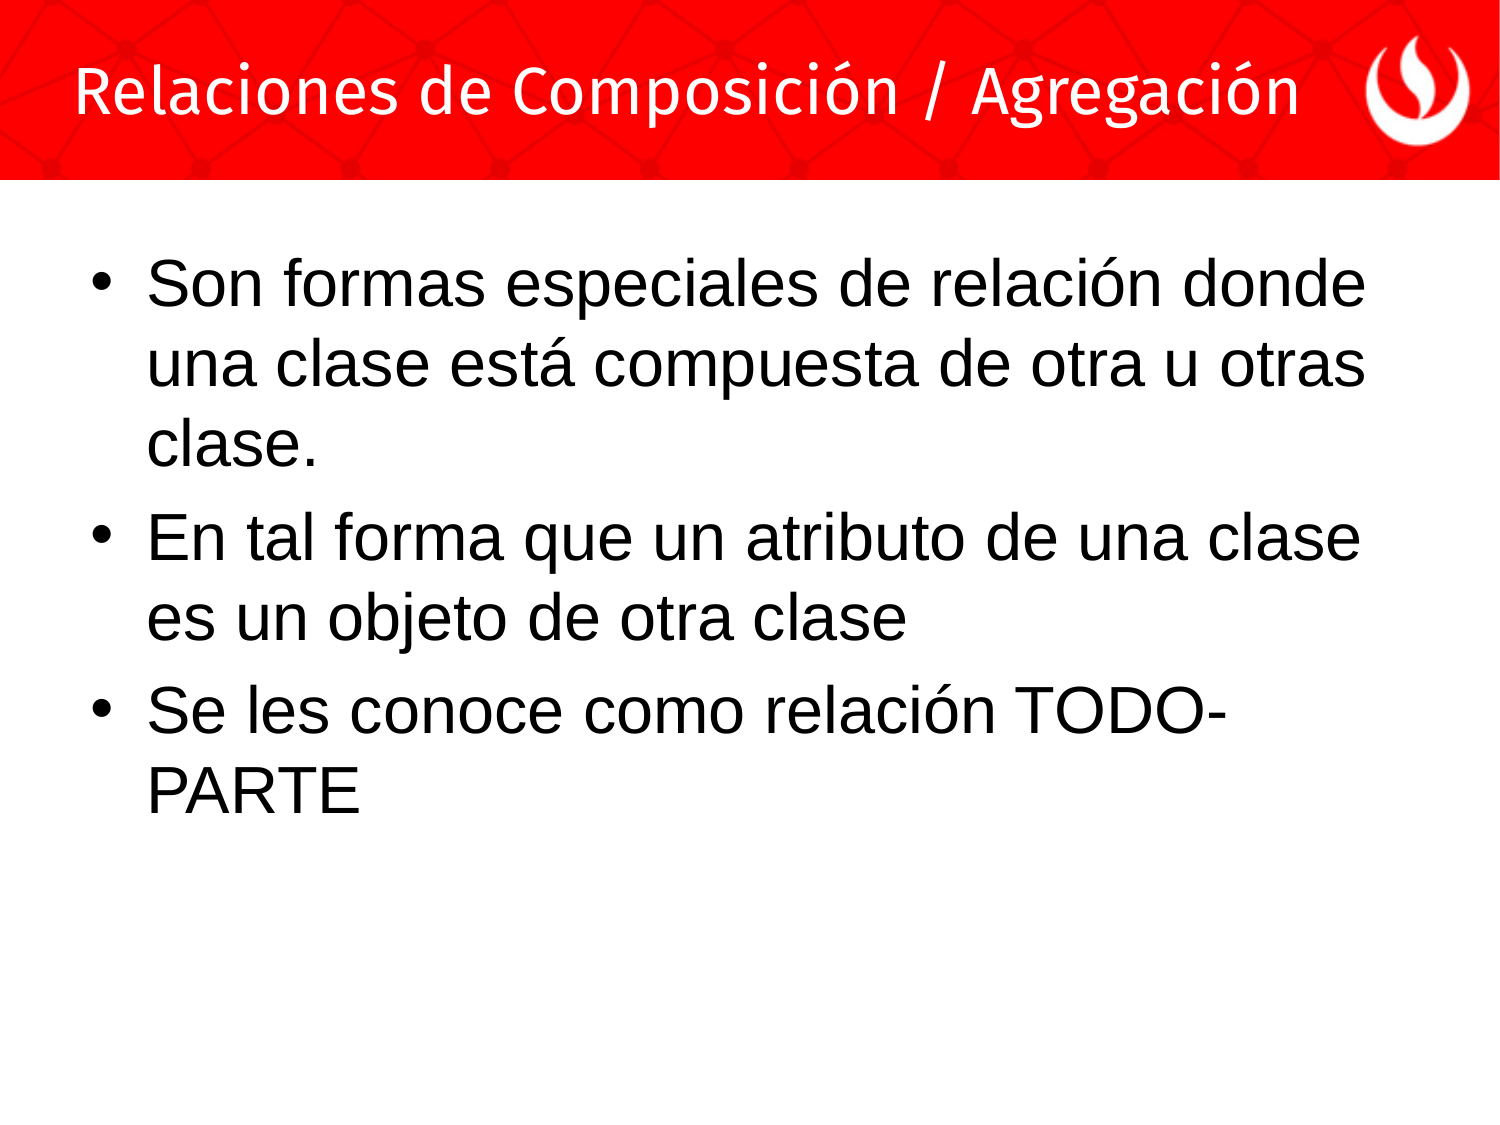

Relaciones de Composición / Agregación
Son formas especiales de relación donde una clase está compuesta de otra u otras clase.
En tal forma que un atributo de una clase es un objeto de otra clase
Se les conoce como relación TODO-PARTE